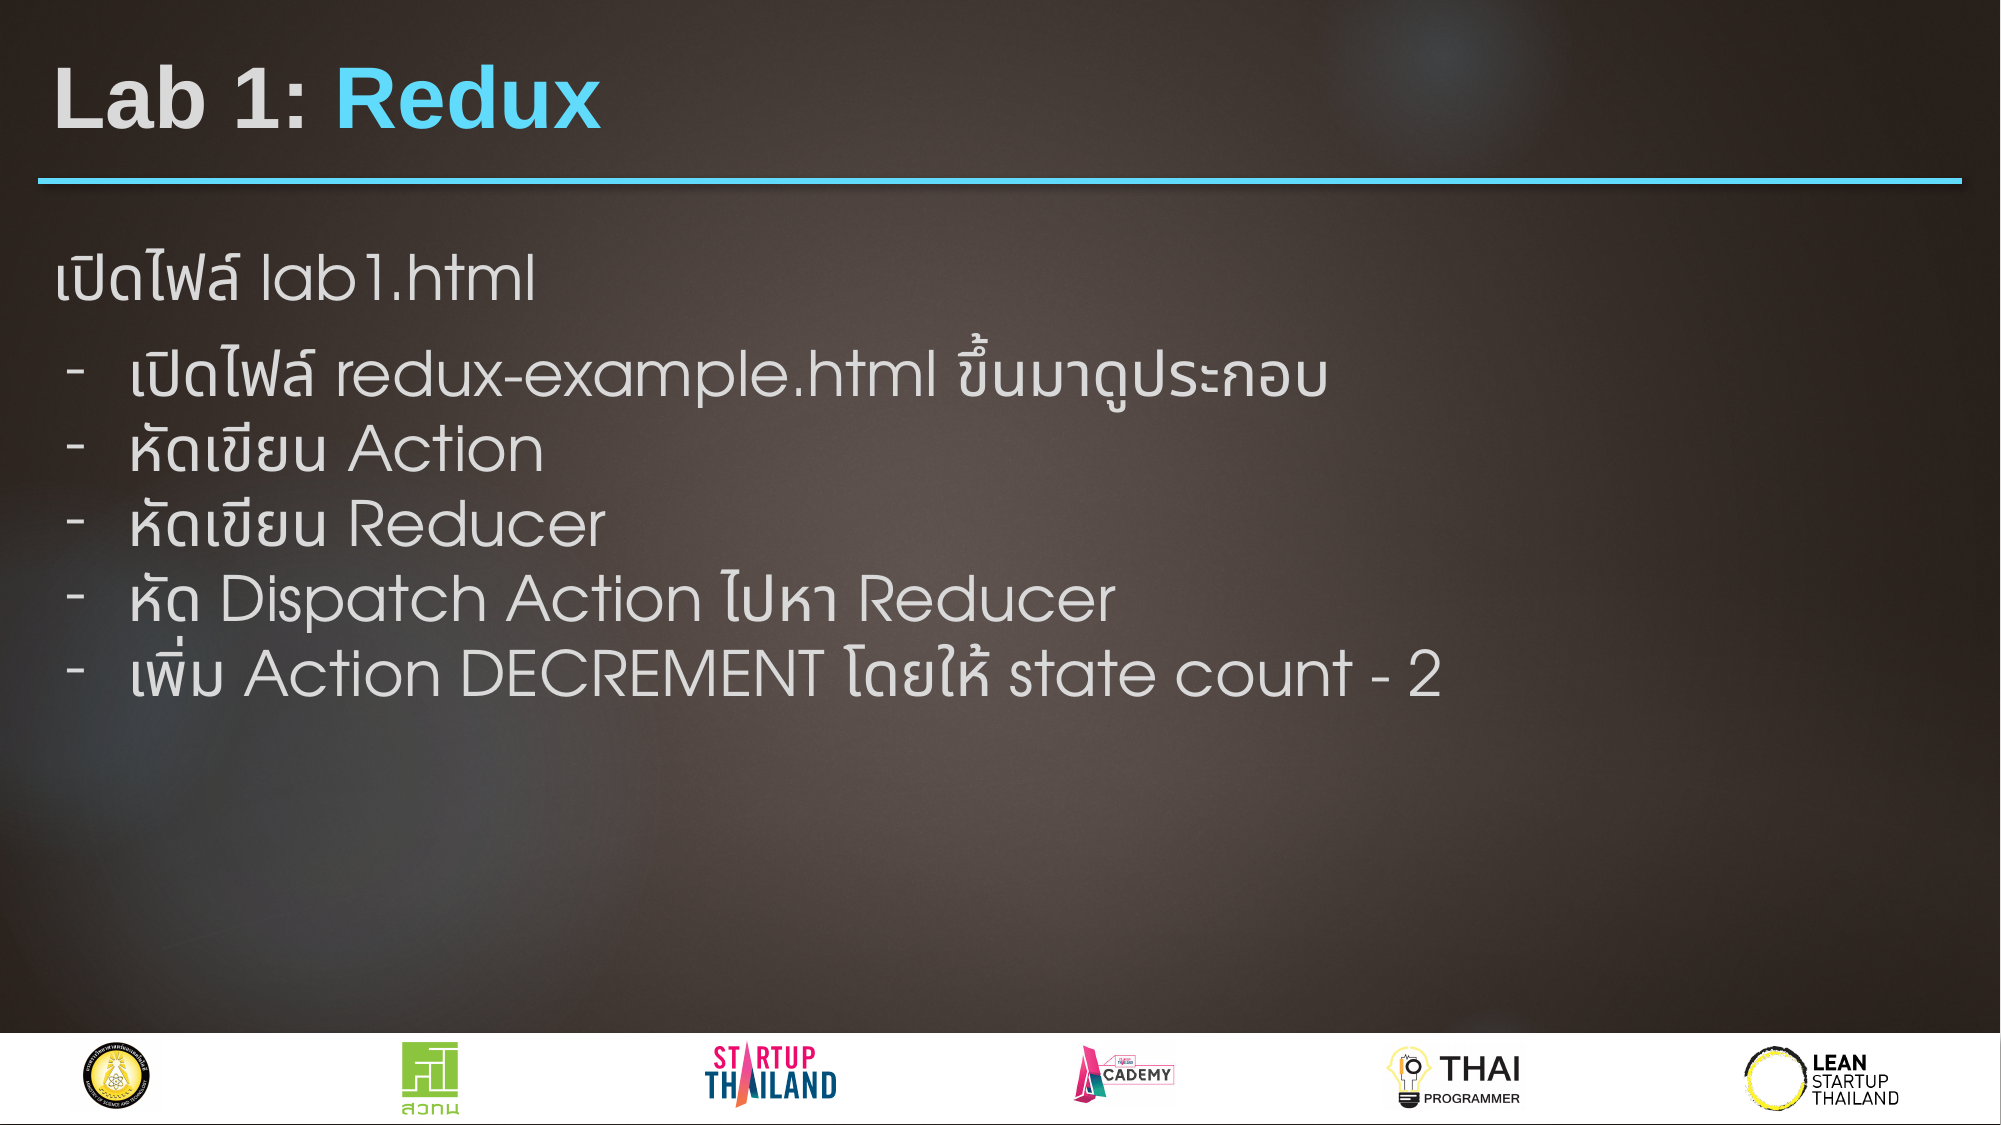

# Lab 1: Redux
เปิดไฟล์ lab1.html
เปิดไฟล์ redux-example.html ขึ้นมาดูประกอบ
หัดเขียน Action
หัดเขียน Reducer
หัด Dispatch Action ไปหา Reducer
เพิ่ม Action DECREMENT โดยให้ state count - 2